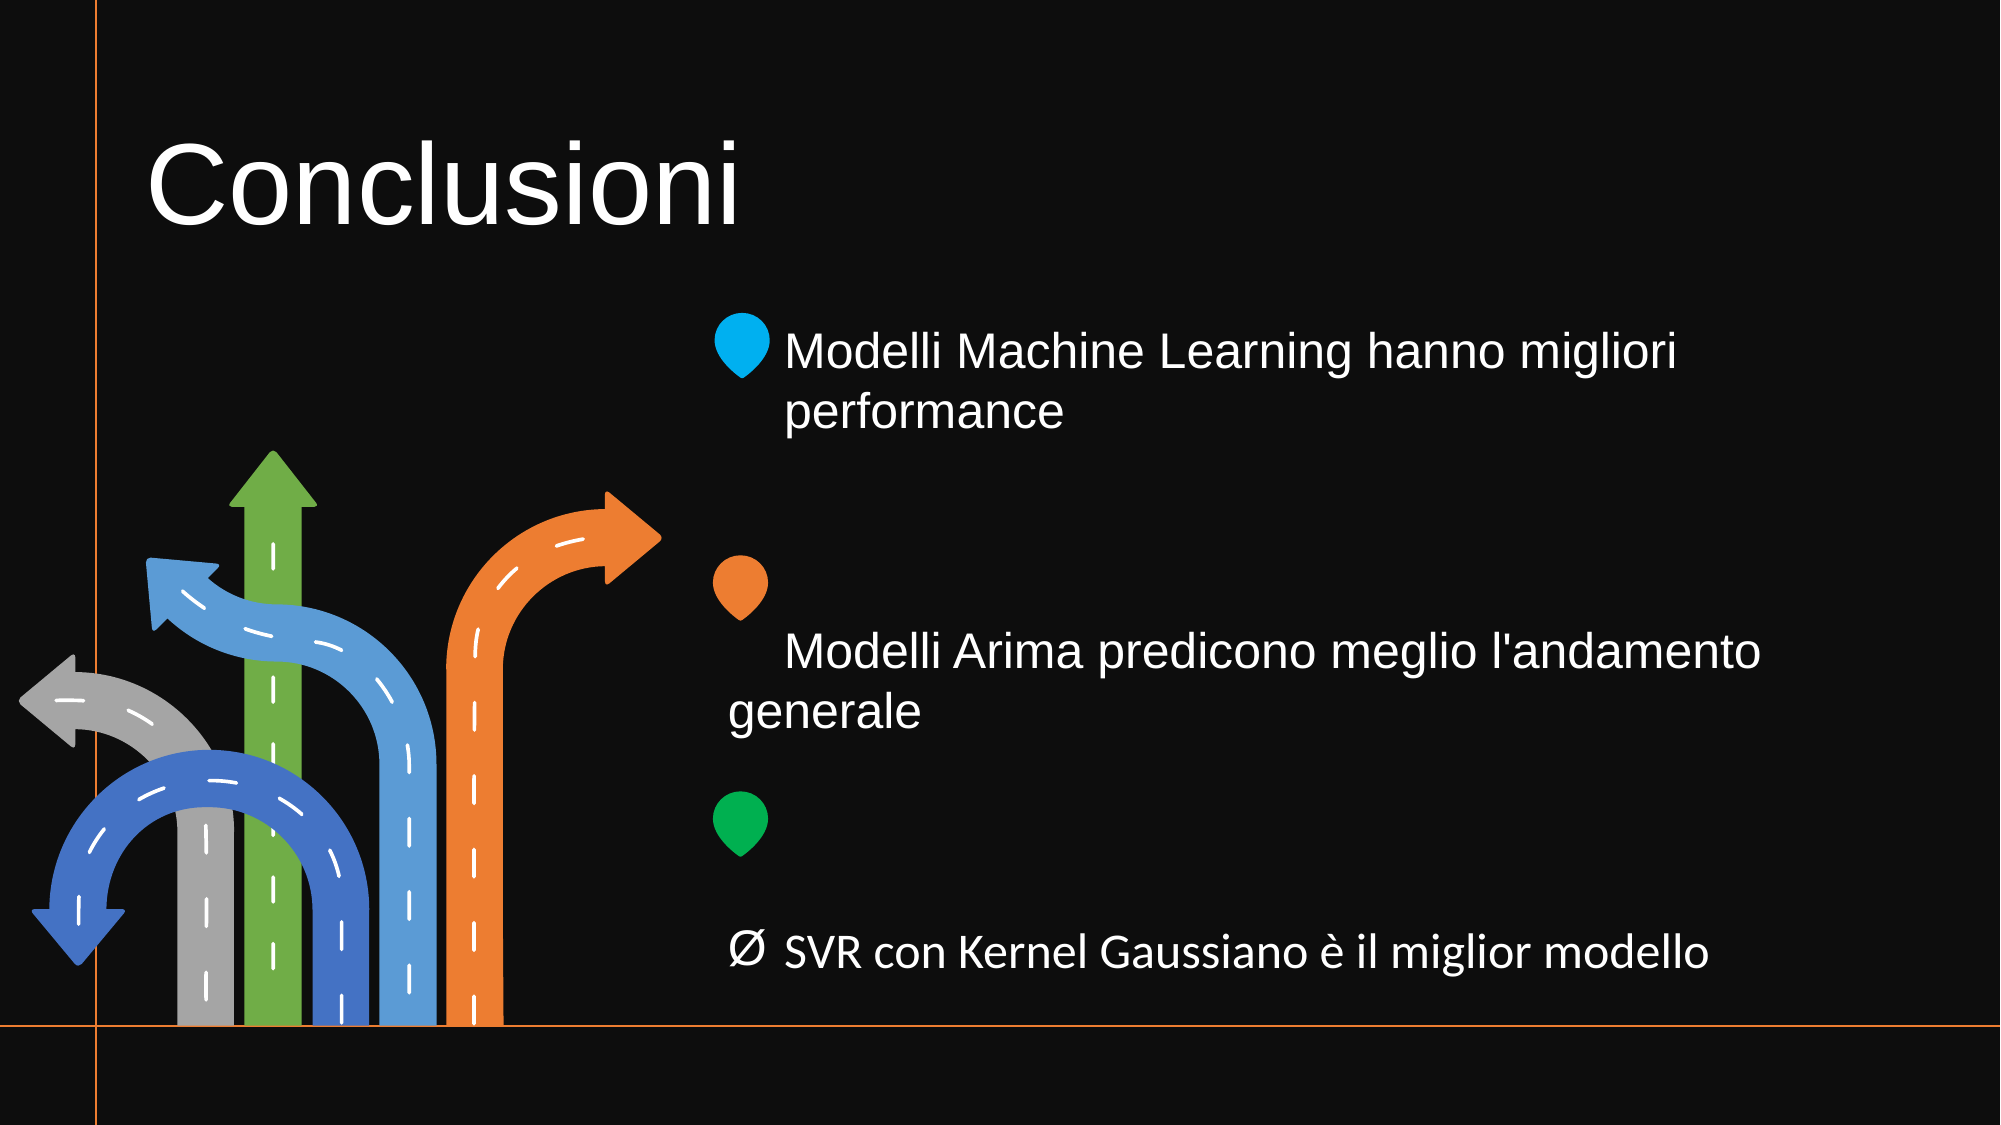

Conclusioni
Modelli Machine Learning hanno migliori performance

    Modelli Arima predicono meglio l'andamento generale

SVR con Kernel Gaussiano è il miglior modello